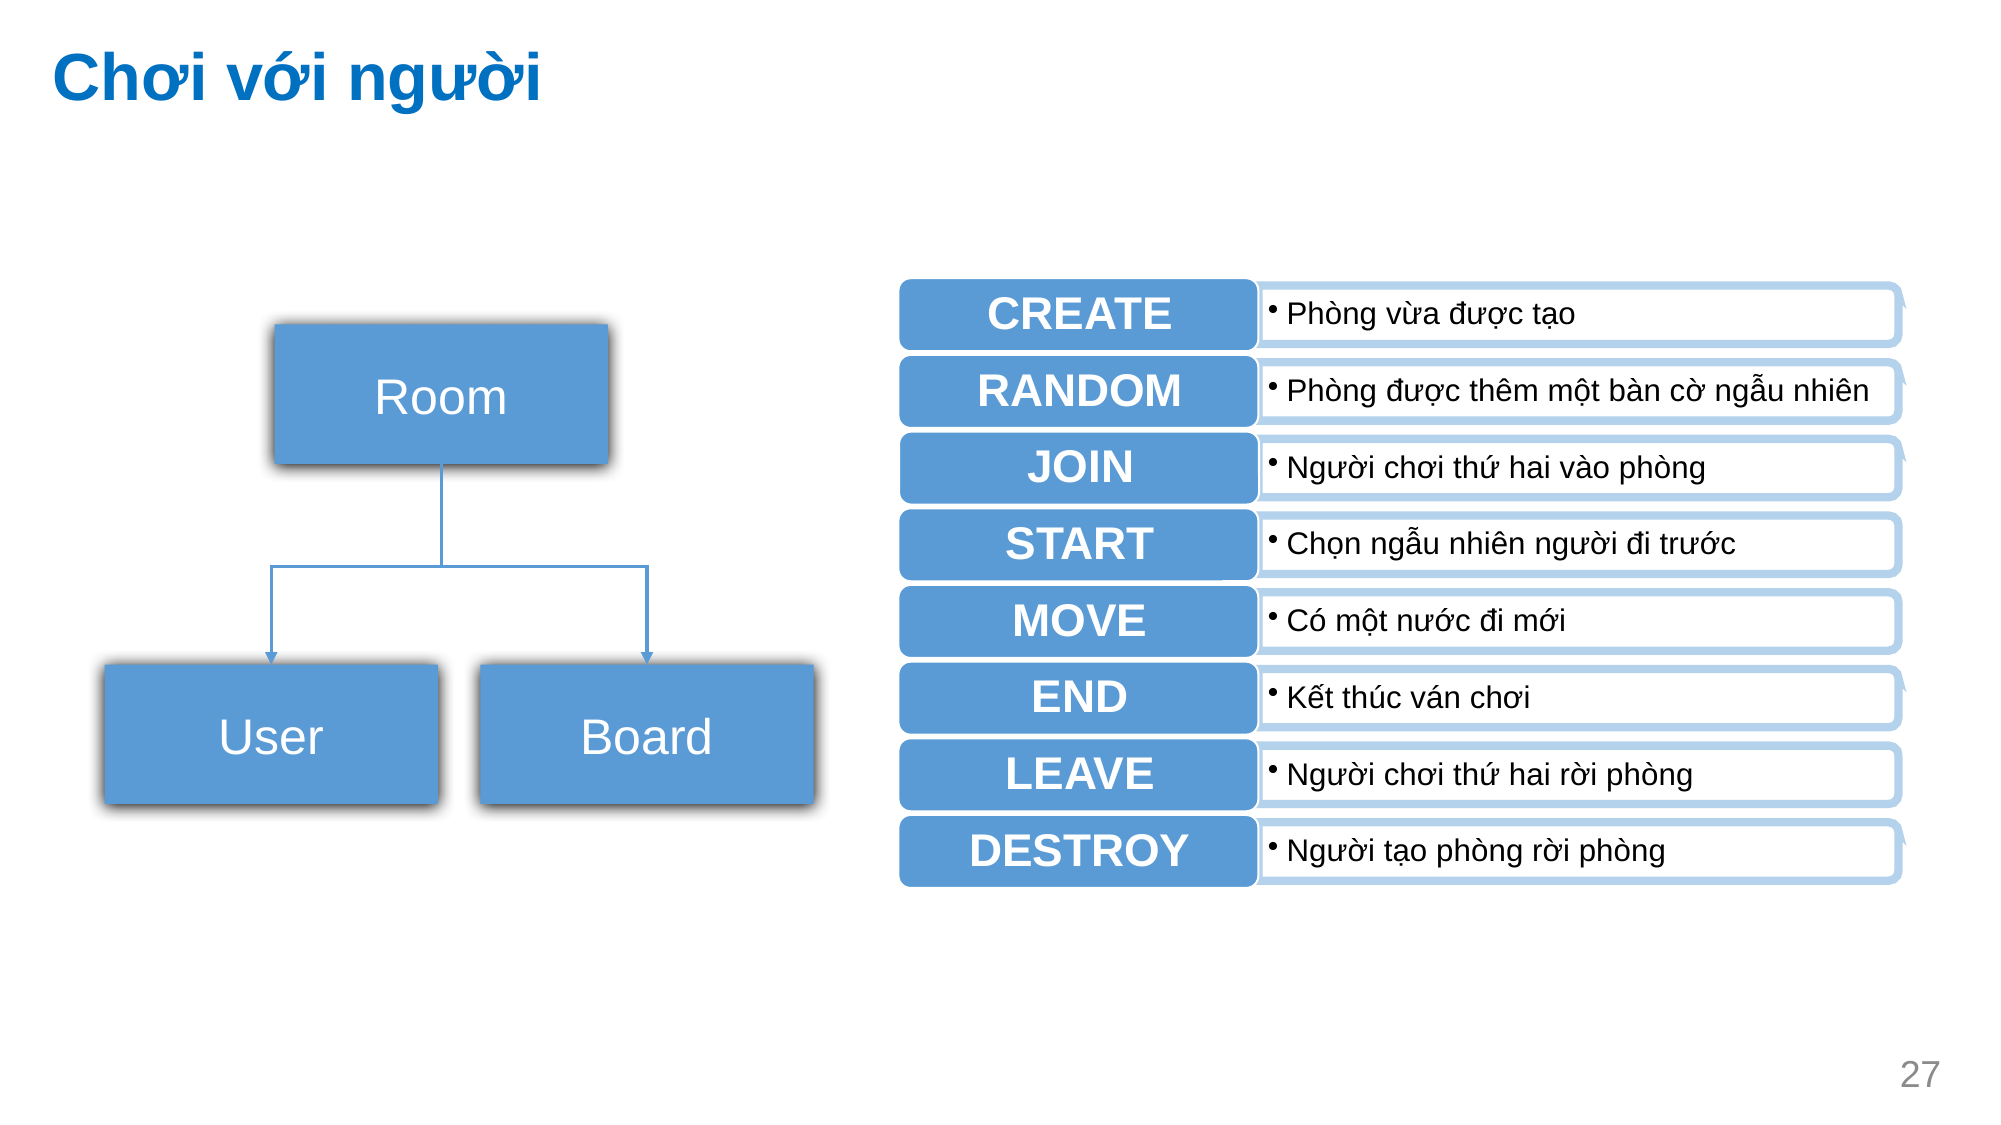

Chơi với người
Phòng vừa được tạo
CREATE
Phòng được thêm một bàn cờ ngẫu nhiên
RANDOM
Người chơi thứ hai vào phòng
JOIN
Chọn ngẫu nhiên người đi trước
START
Có một nước đi mới
MOVE
Kết thúc ván chơi
END
Người chơi thứ hai rời phòng
LEAVE
Người tạo phòng rời phòng
DESTROY
Room
Board
User
27